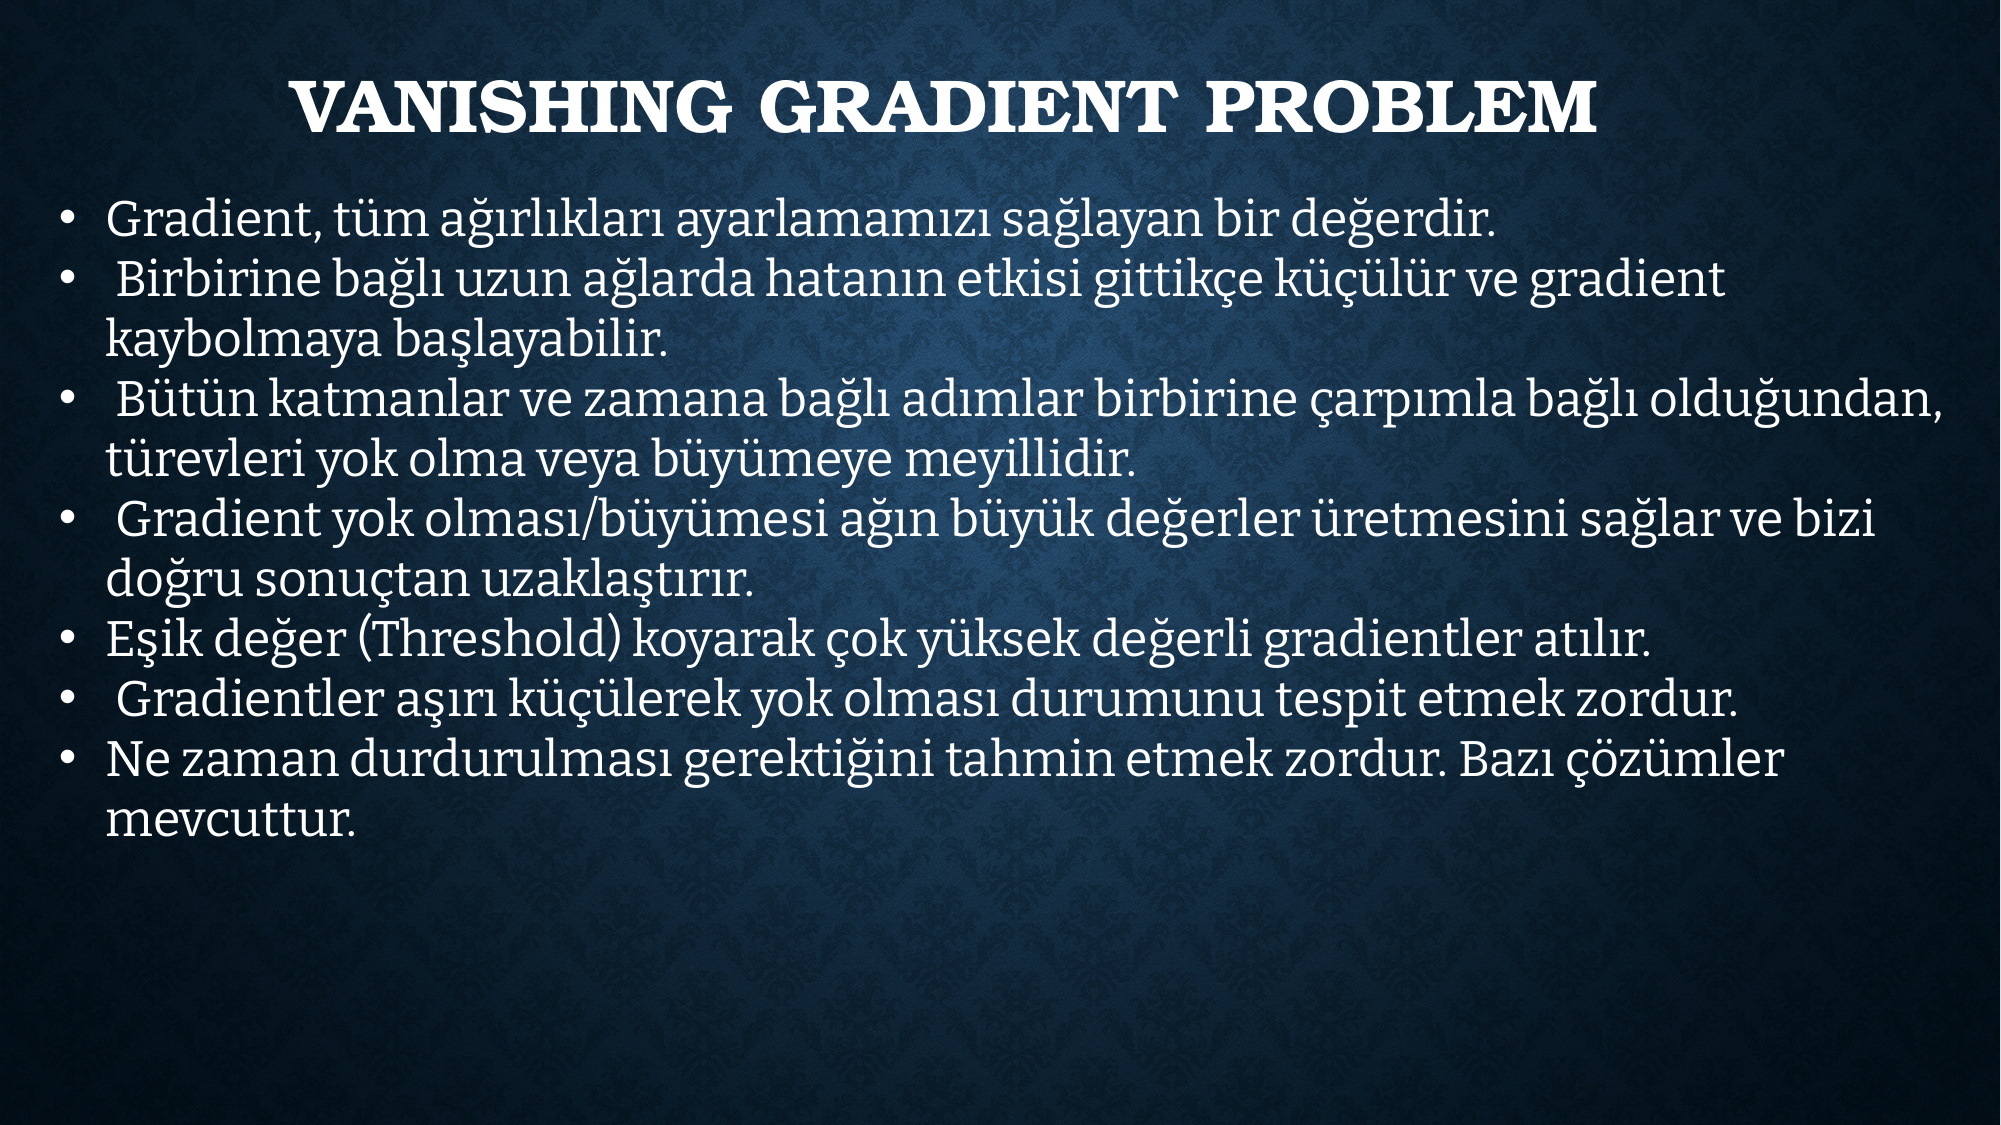

# Vanıshıng gradıent problem
Gradient, tüm ağırlıkları ayarlamamızı sağlayan bir değerdir.
 Birbirine bağlı uzun ağlarda hatanın etkisi gittikçe küçülür ve gradient kaybolmaya başlayabilir.
 Bütün katmanlar ve zamana bağlı adımlar birbirine çarpımla bağlı olduğundan, türevleri yok olma veya büyümeye meyillidir.
 Gradient yok olması/büyümesi ağın büyük değerler üretmesini sağlar ve bizi doğru sonuçtan uzaklaştırır.
Eşik değer (Threshold) koyarak çok yüksek değerli gradientler atılır.
 Gradientler aşırı küçülerek yok olması durumunu tespit etmek zordur.
Ne zaman durdurulması gerektiğini tahmin etmek zordur. Bazı çözümler mevcuttur.